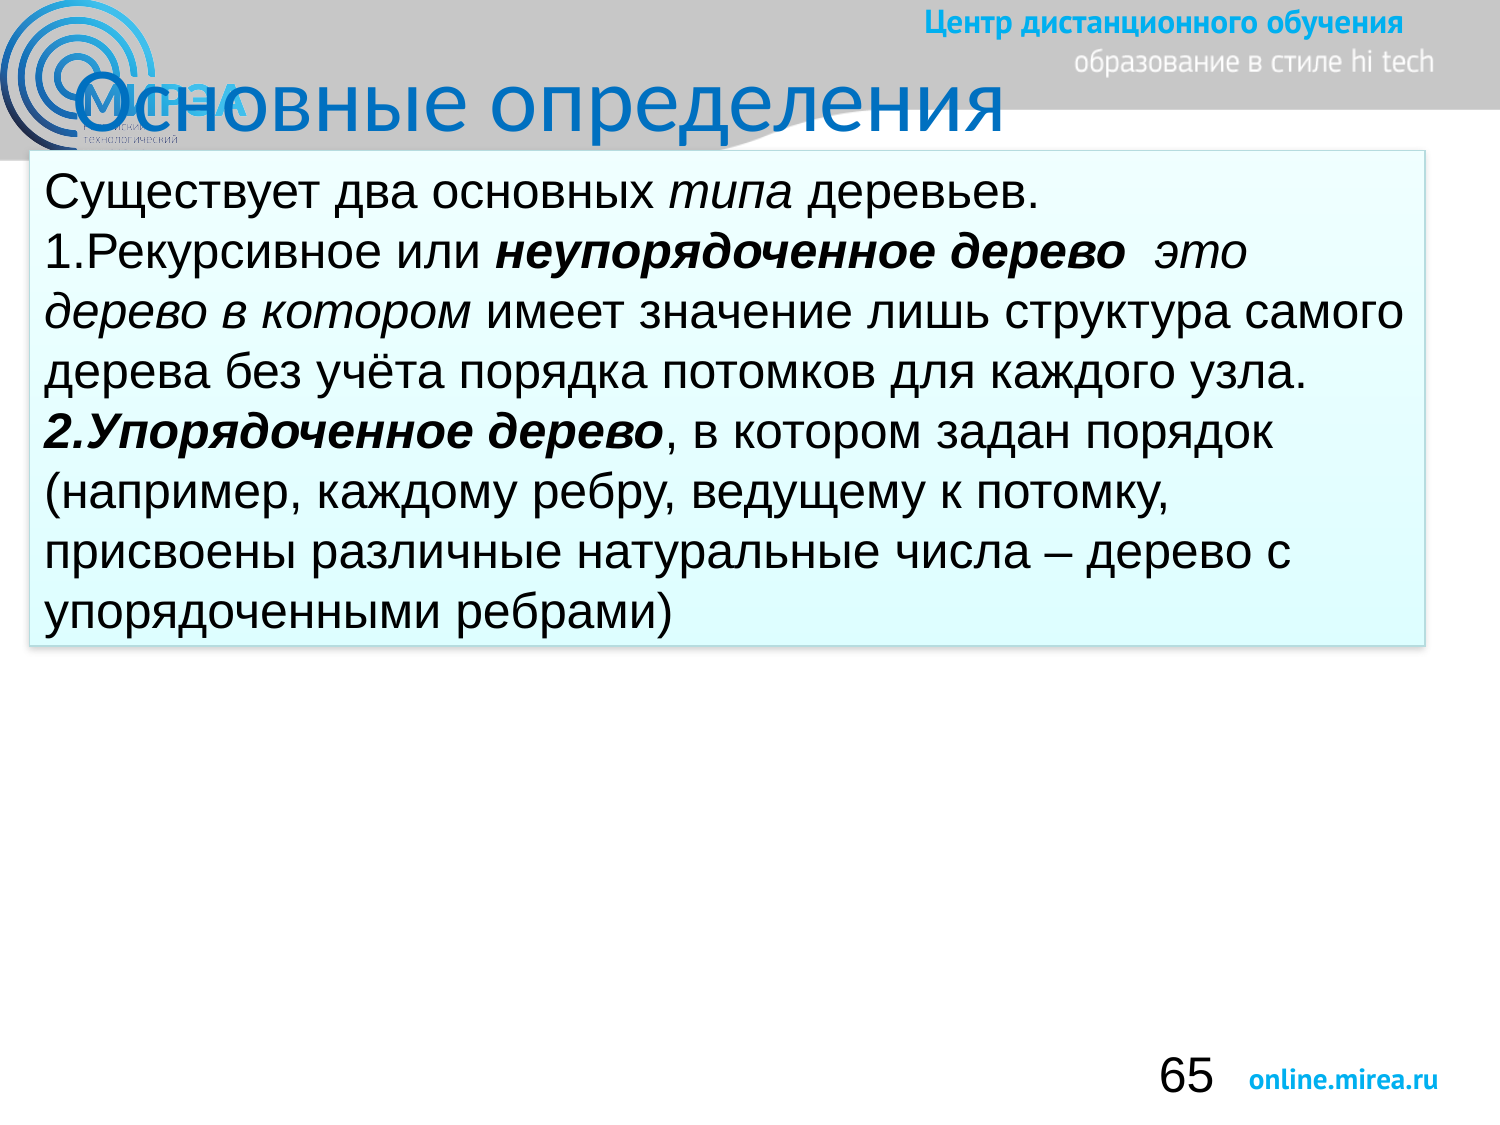

# Основные определения
Существует два основных типа деревьев.
Рекурсивное или неупорядоченное дерево  это дерево в котором имеет значение лишь структура самого дерева без учёта порядка потомков для каждого узла.
Упорядоченное дерево, в котором задан порядок (например, каждому ребру, ведущему к потомку, присвоены различные натуральные числа – дерево с упорядоченными ребрами)
65